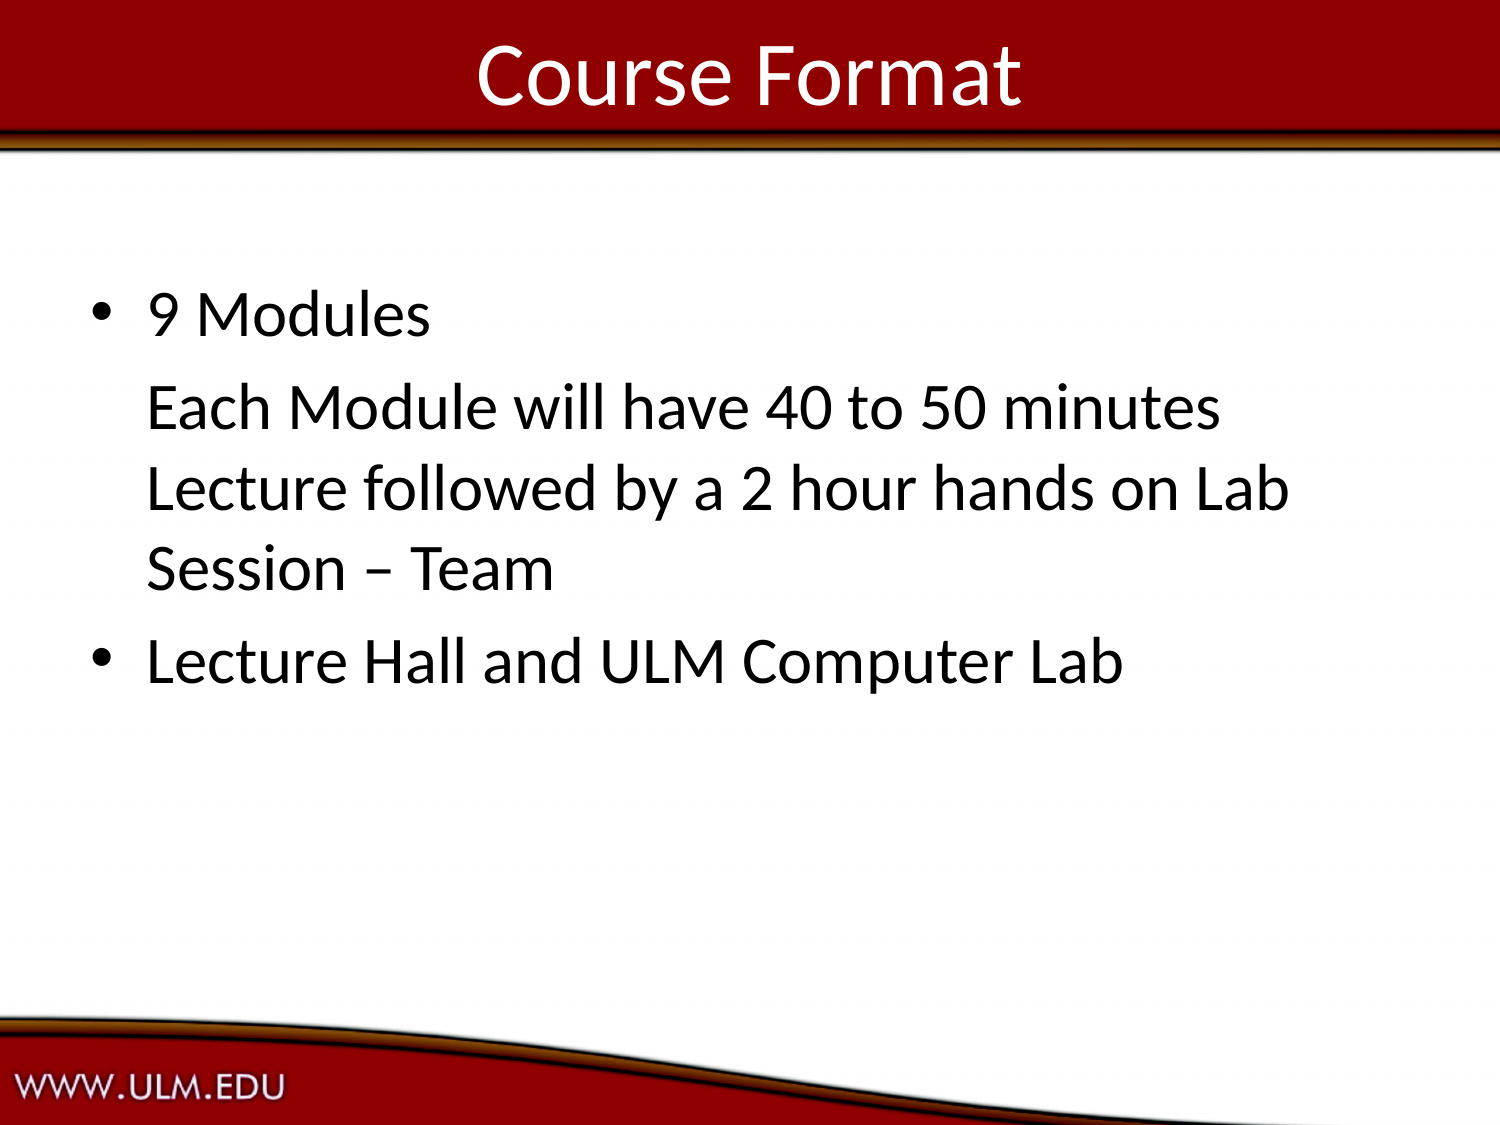

# Course Format
9 Modules
	Each Module will have 40 to 50 minutes Lecture followed by a 2 hour hands on Lab Session – Team
Lecture Hall and ULM Computer Lab